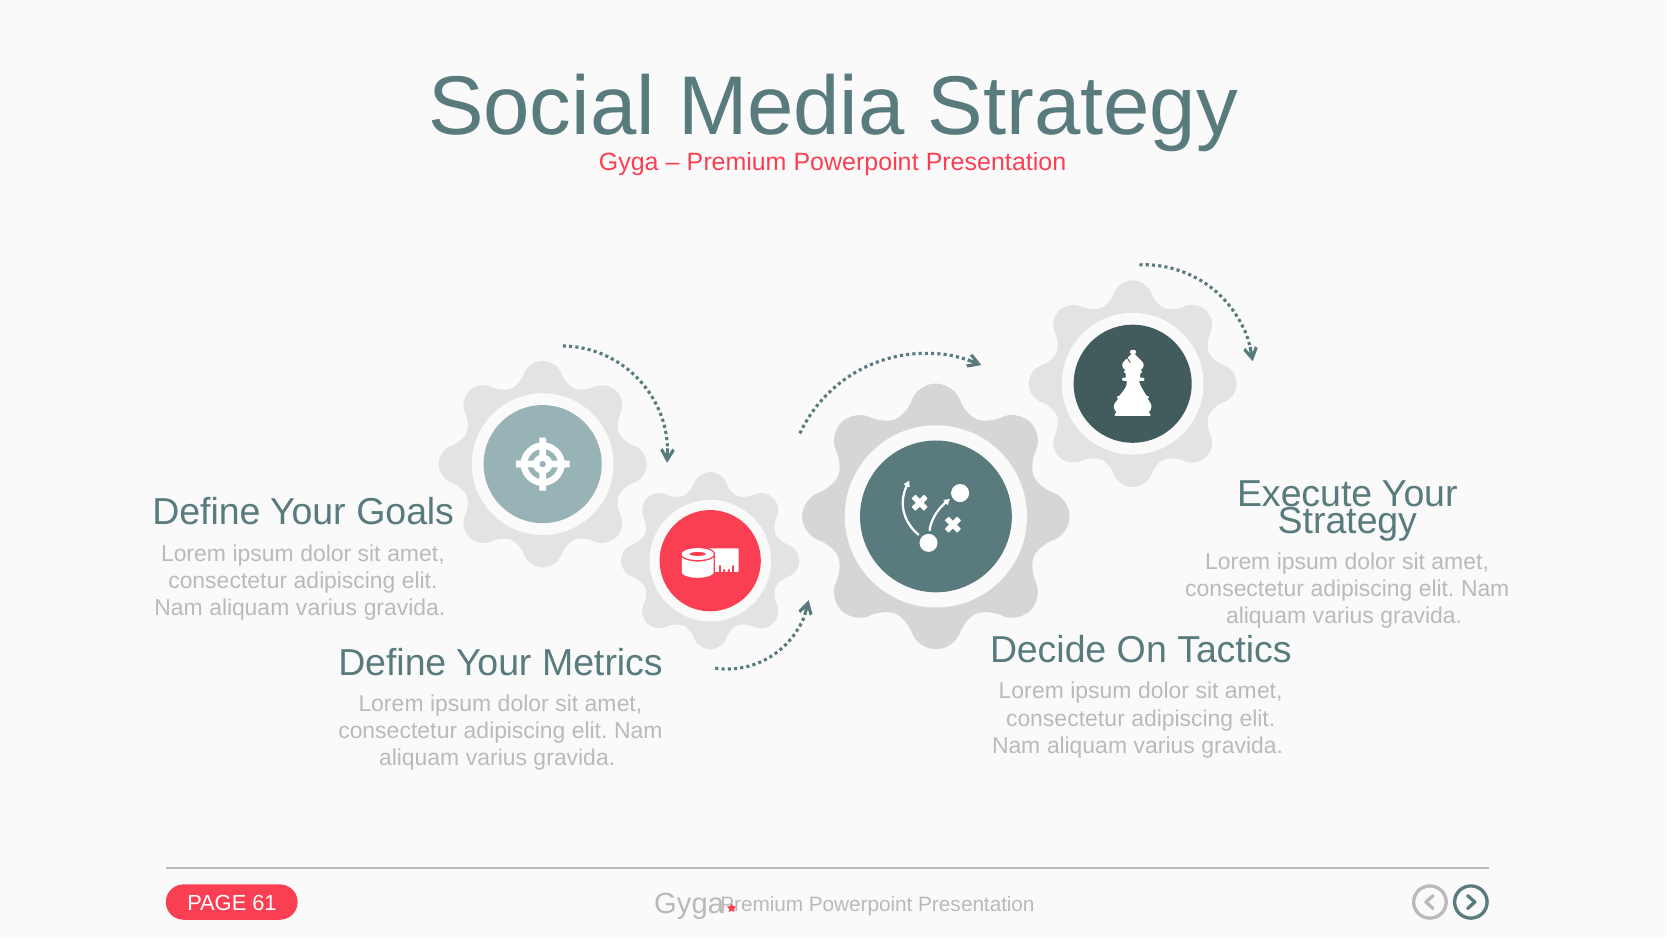

Social Media Strategy
Gyga – Premium Powerpoint Presentation

Execute Your Strategy
Lorem ipsum dolor sit amet, consectetur adipiscing elit. Nam aliquam varius gravida.

Define Your Goals
Lorem ipsum dolor sit amet, consectetur adipiscing elit. Nam aliquam varius gravida.

Decide On Tactics
Lorem ipsum dolor sit amet, consectetur adipiscing elit. Nam aliquam varius gravida.
Define Your Metrics
Lorem ipsum dolor sit amet, consectetur adipiscing elit. Nam aliquam varius gravida.